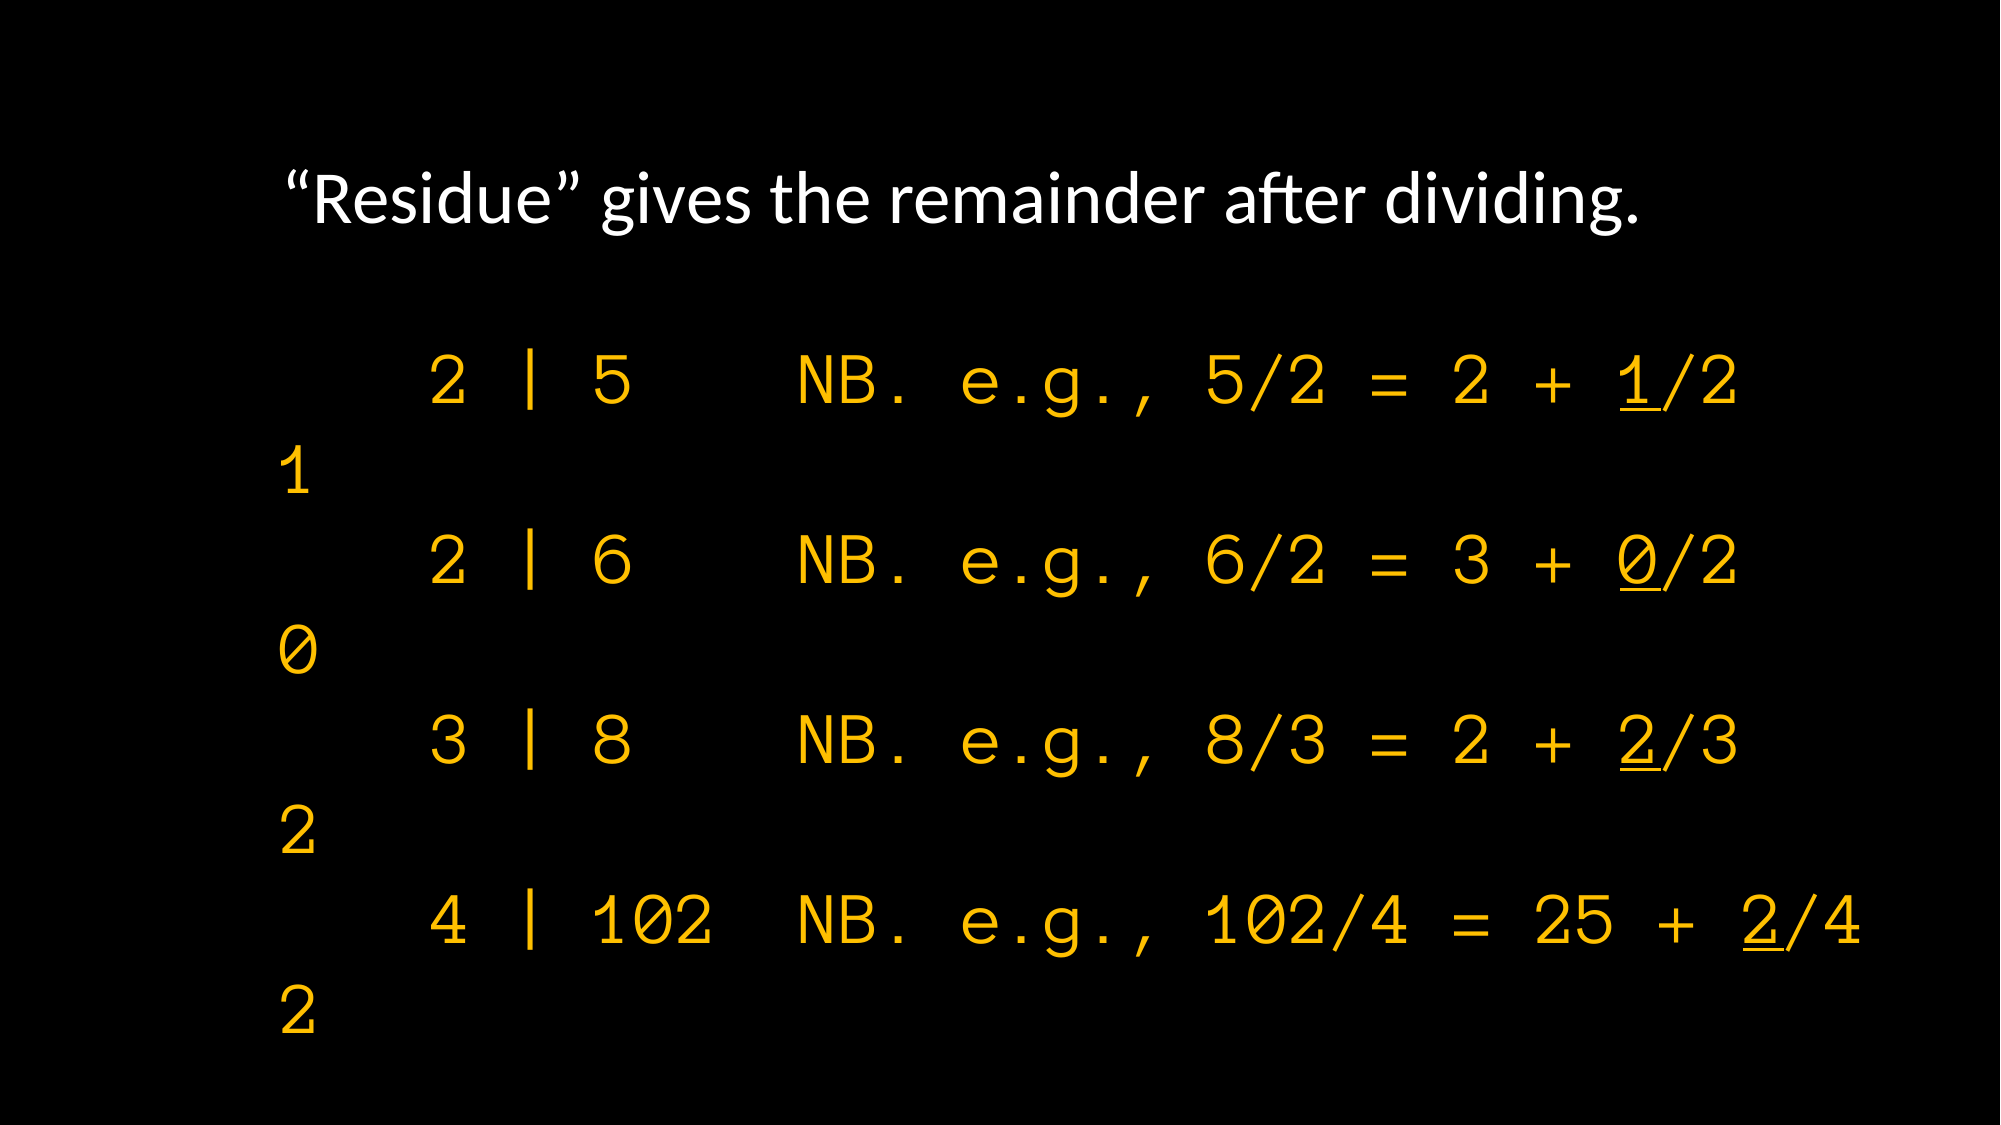

“Residue” gives the remainder after dividing.
	2 | 5    NB. e.g., 5/2 = 2 + 1/2
1
	2 | 6    NB. e.g., 6/2 = 3 + 0/2
0
	3 | 8    NB. e.g., 8/3 = 2 + 2/3
2
	4 | 102  NB. e.g., 102/4 = 25 + 2/4
2